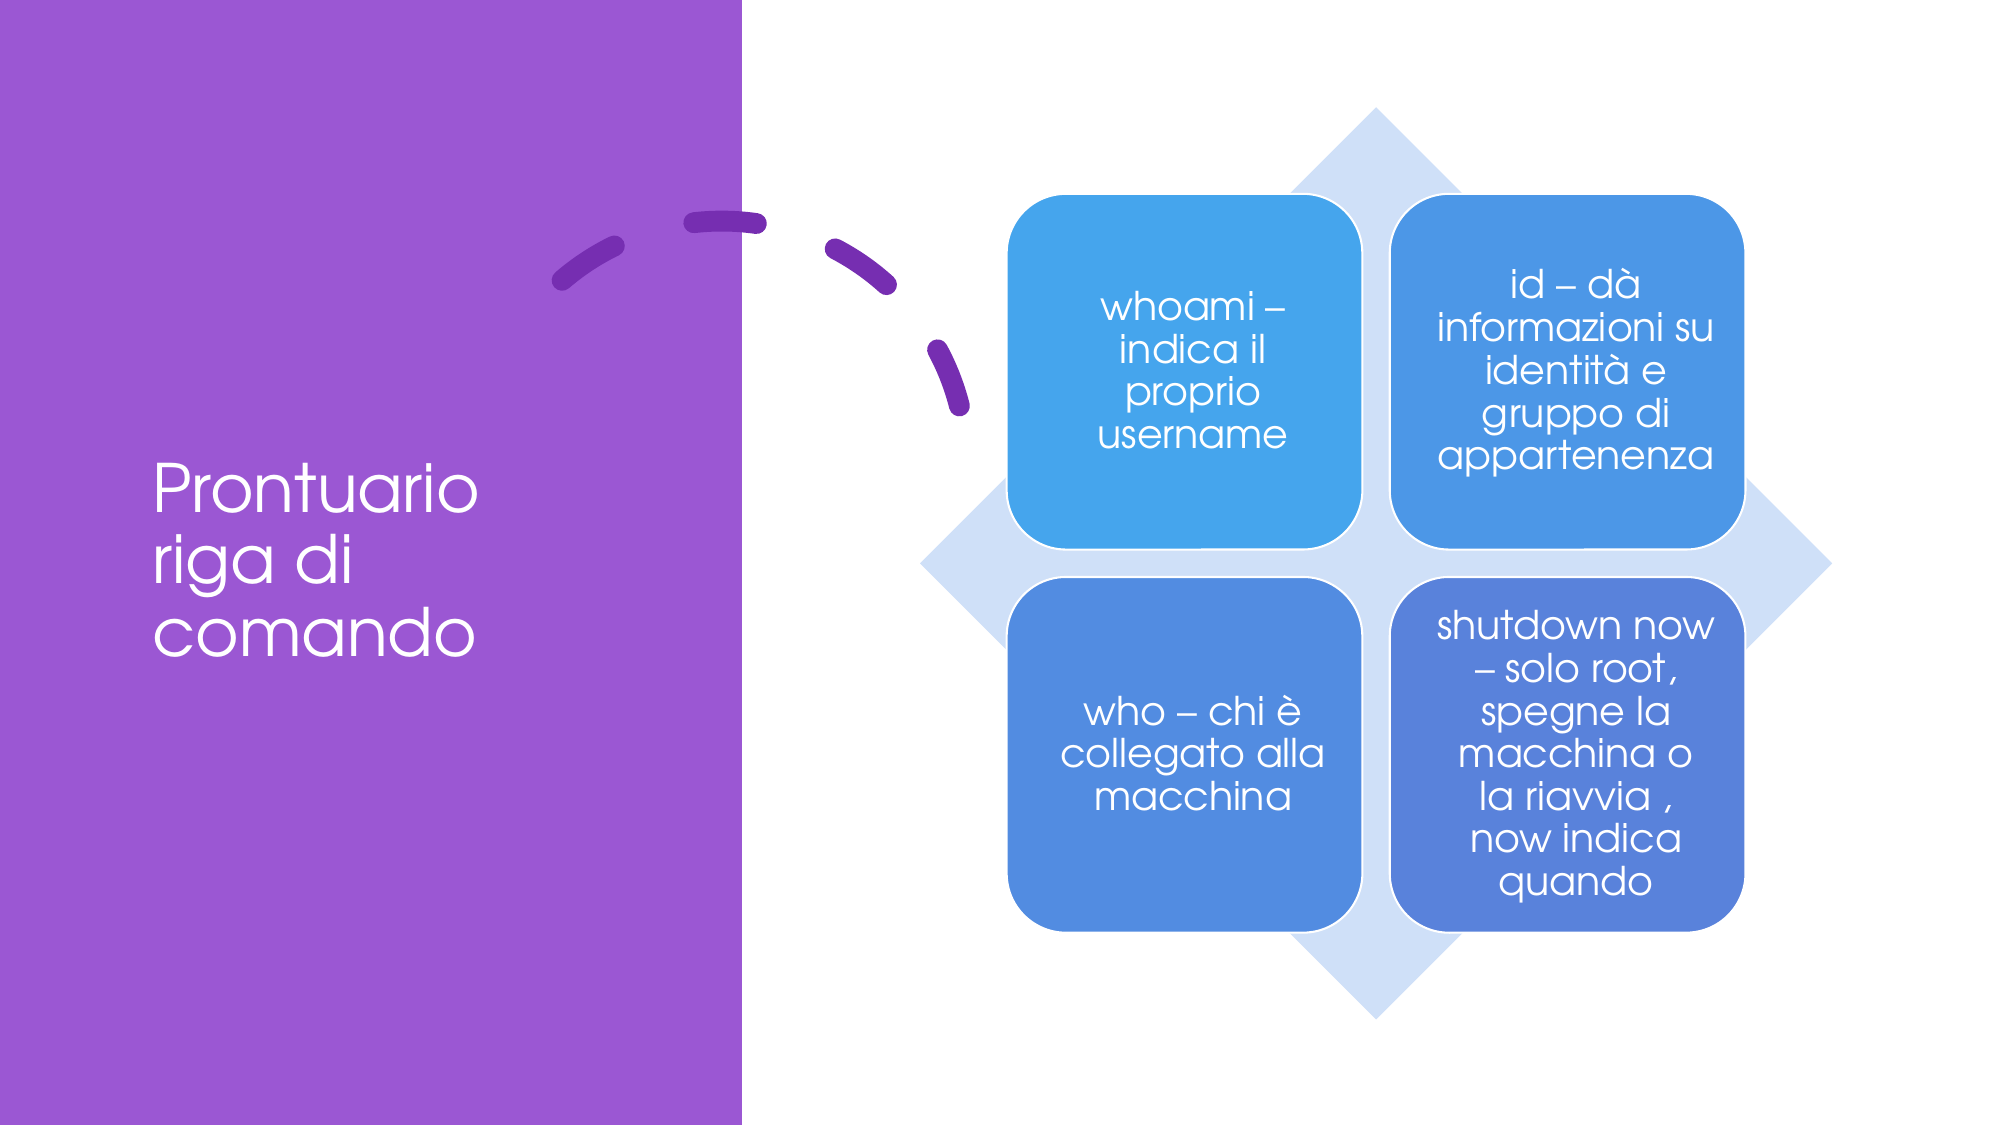

# Prontuario riga di comando
whoami – indica il proprio username
id – dà informazioni su identità e gruppo di appartenenza
who – chi è collegato alla macchina
shutdown now – solo root, spegne la macchina o la riavvia , now indica quando